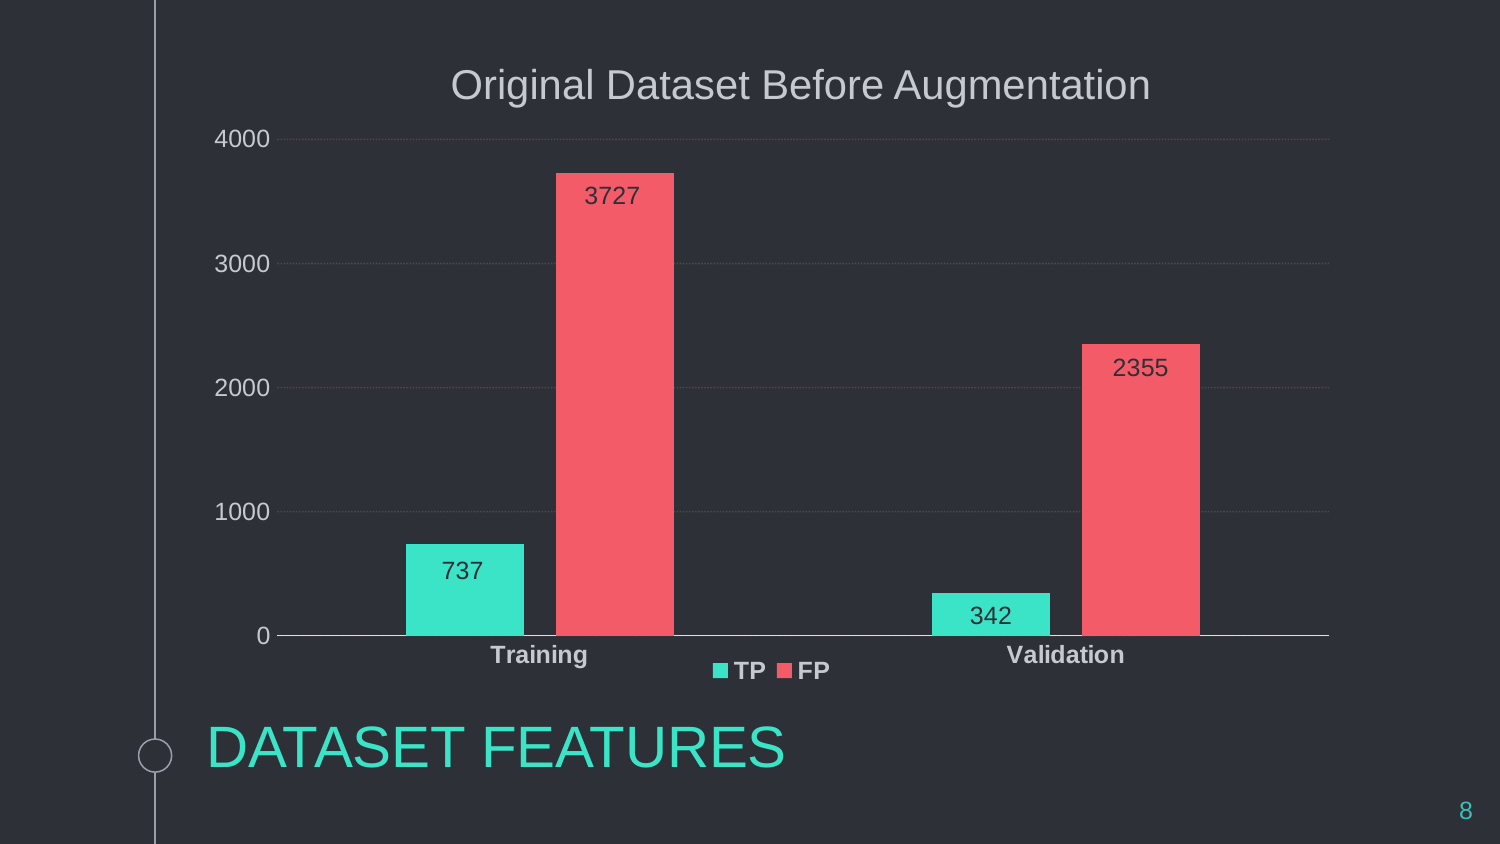

Original Dataset Before Augmentation

### Chart

| Category | TP | FP |
|---|---|---|
| Training | 737.0 | 3727.0 |
| Validation | 342.0 | 2355.0 |
DATASET FEATURES
8